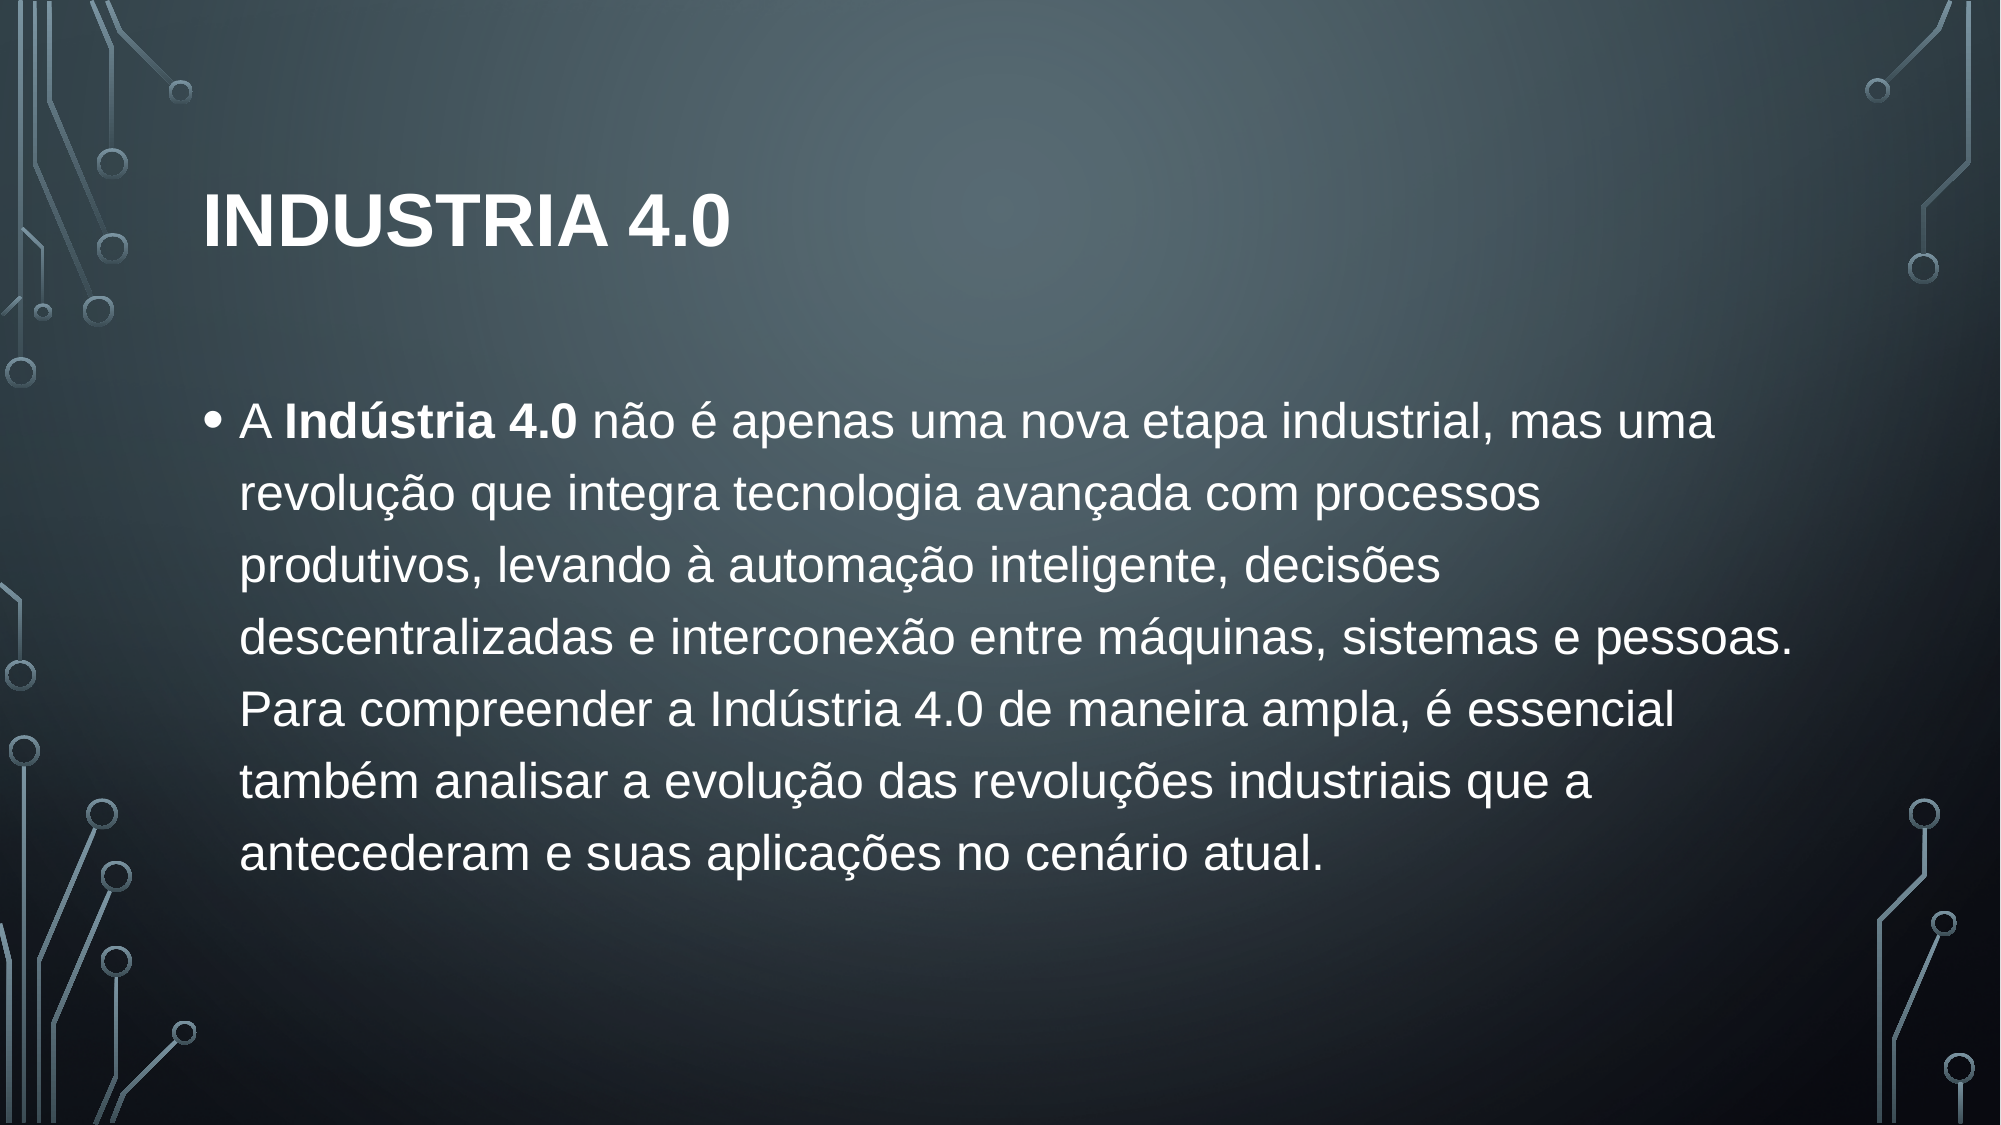

# Industria 4.0
A Indústria 4.0 não é apenas uma nova etapa industrial, mas uma revolução que integra tecnologia avançada com processos produtivos, levando à automação inteligente, decisões descentralizadas e interconexão entre máquinas, sistemas e pessoas. Para compreender a Indústria 4.0 de maneira ampla, é essencial também analisar a evolução das revoluções industriais que a antecederam e suas aplicações no cenário atual.